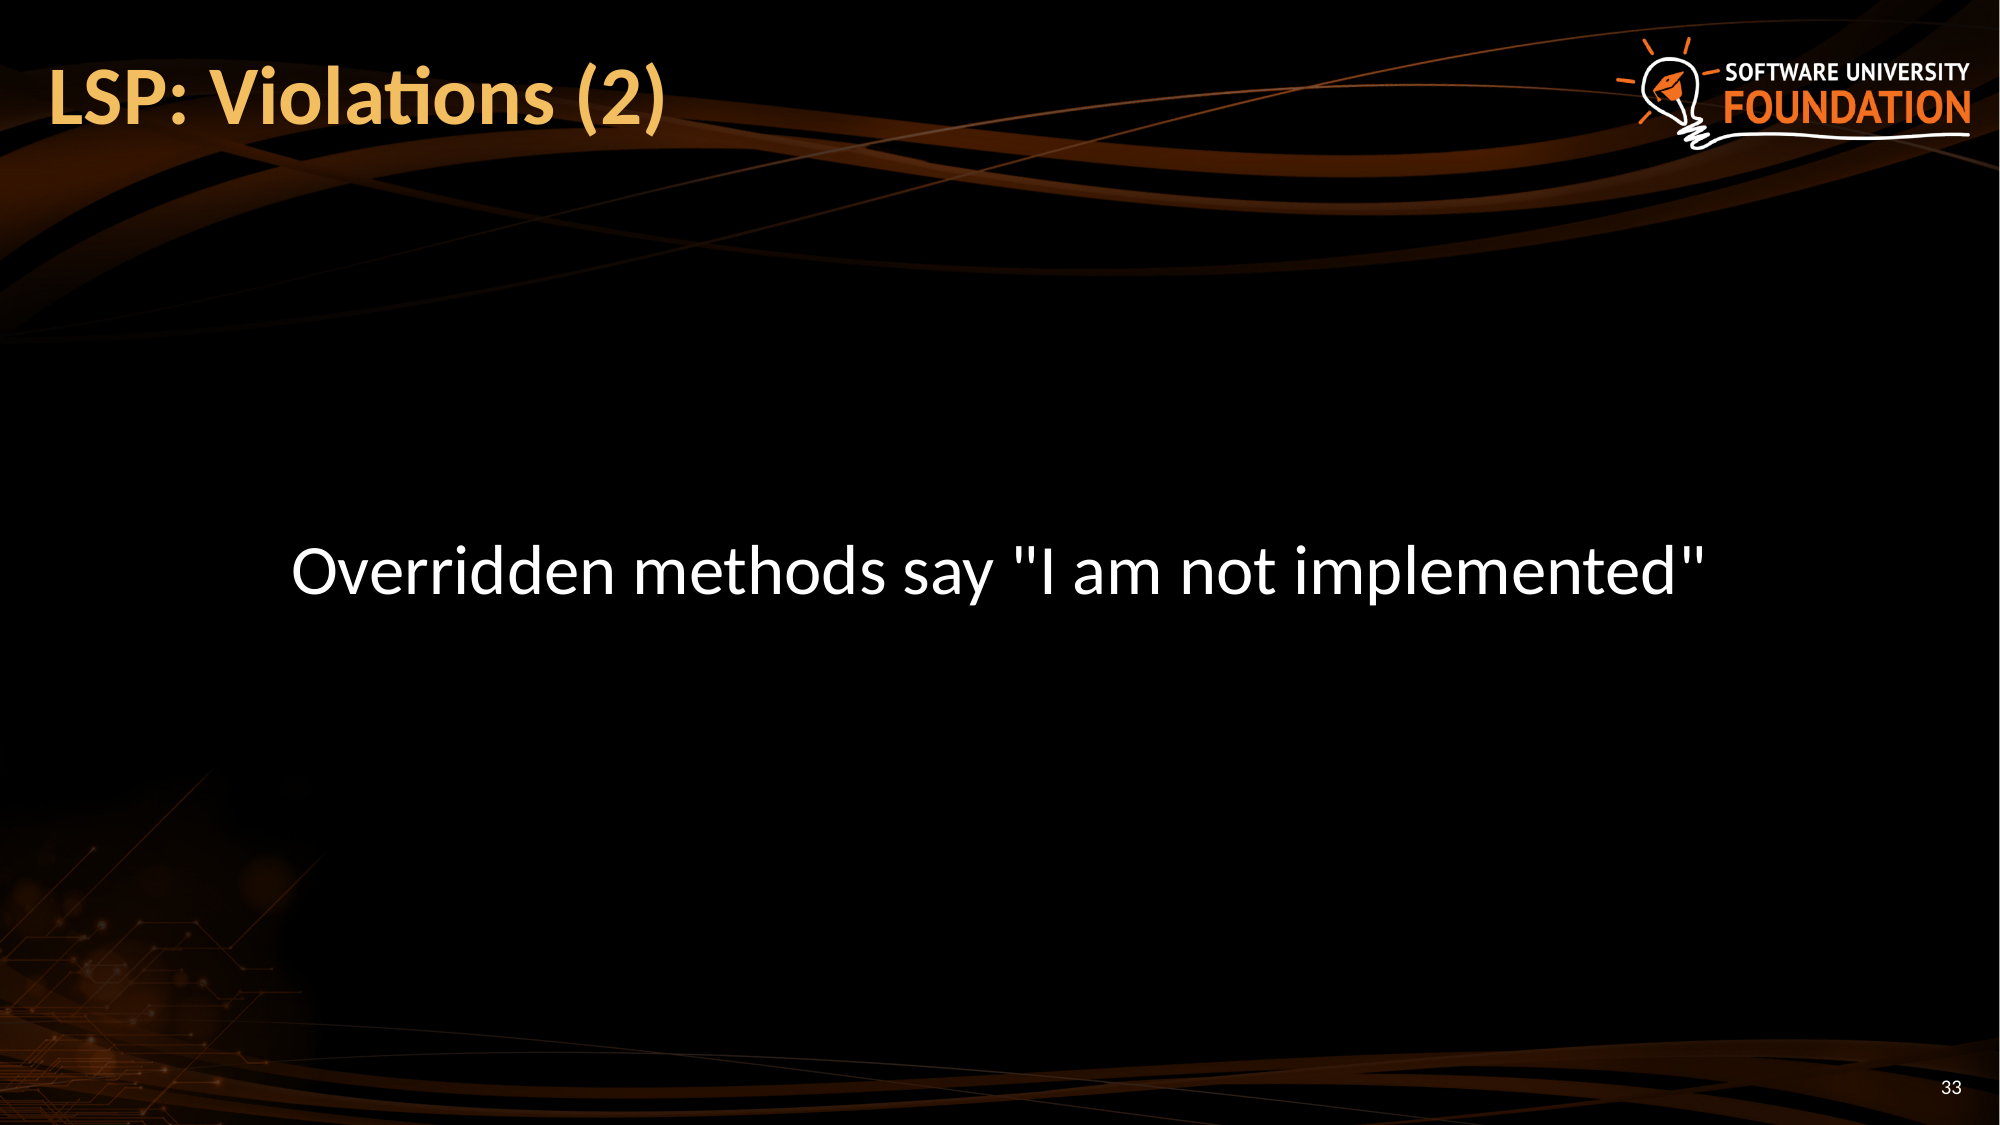

# LSP: Violations (2)
Overridden methods say "I am not implemented"
33